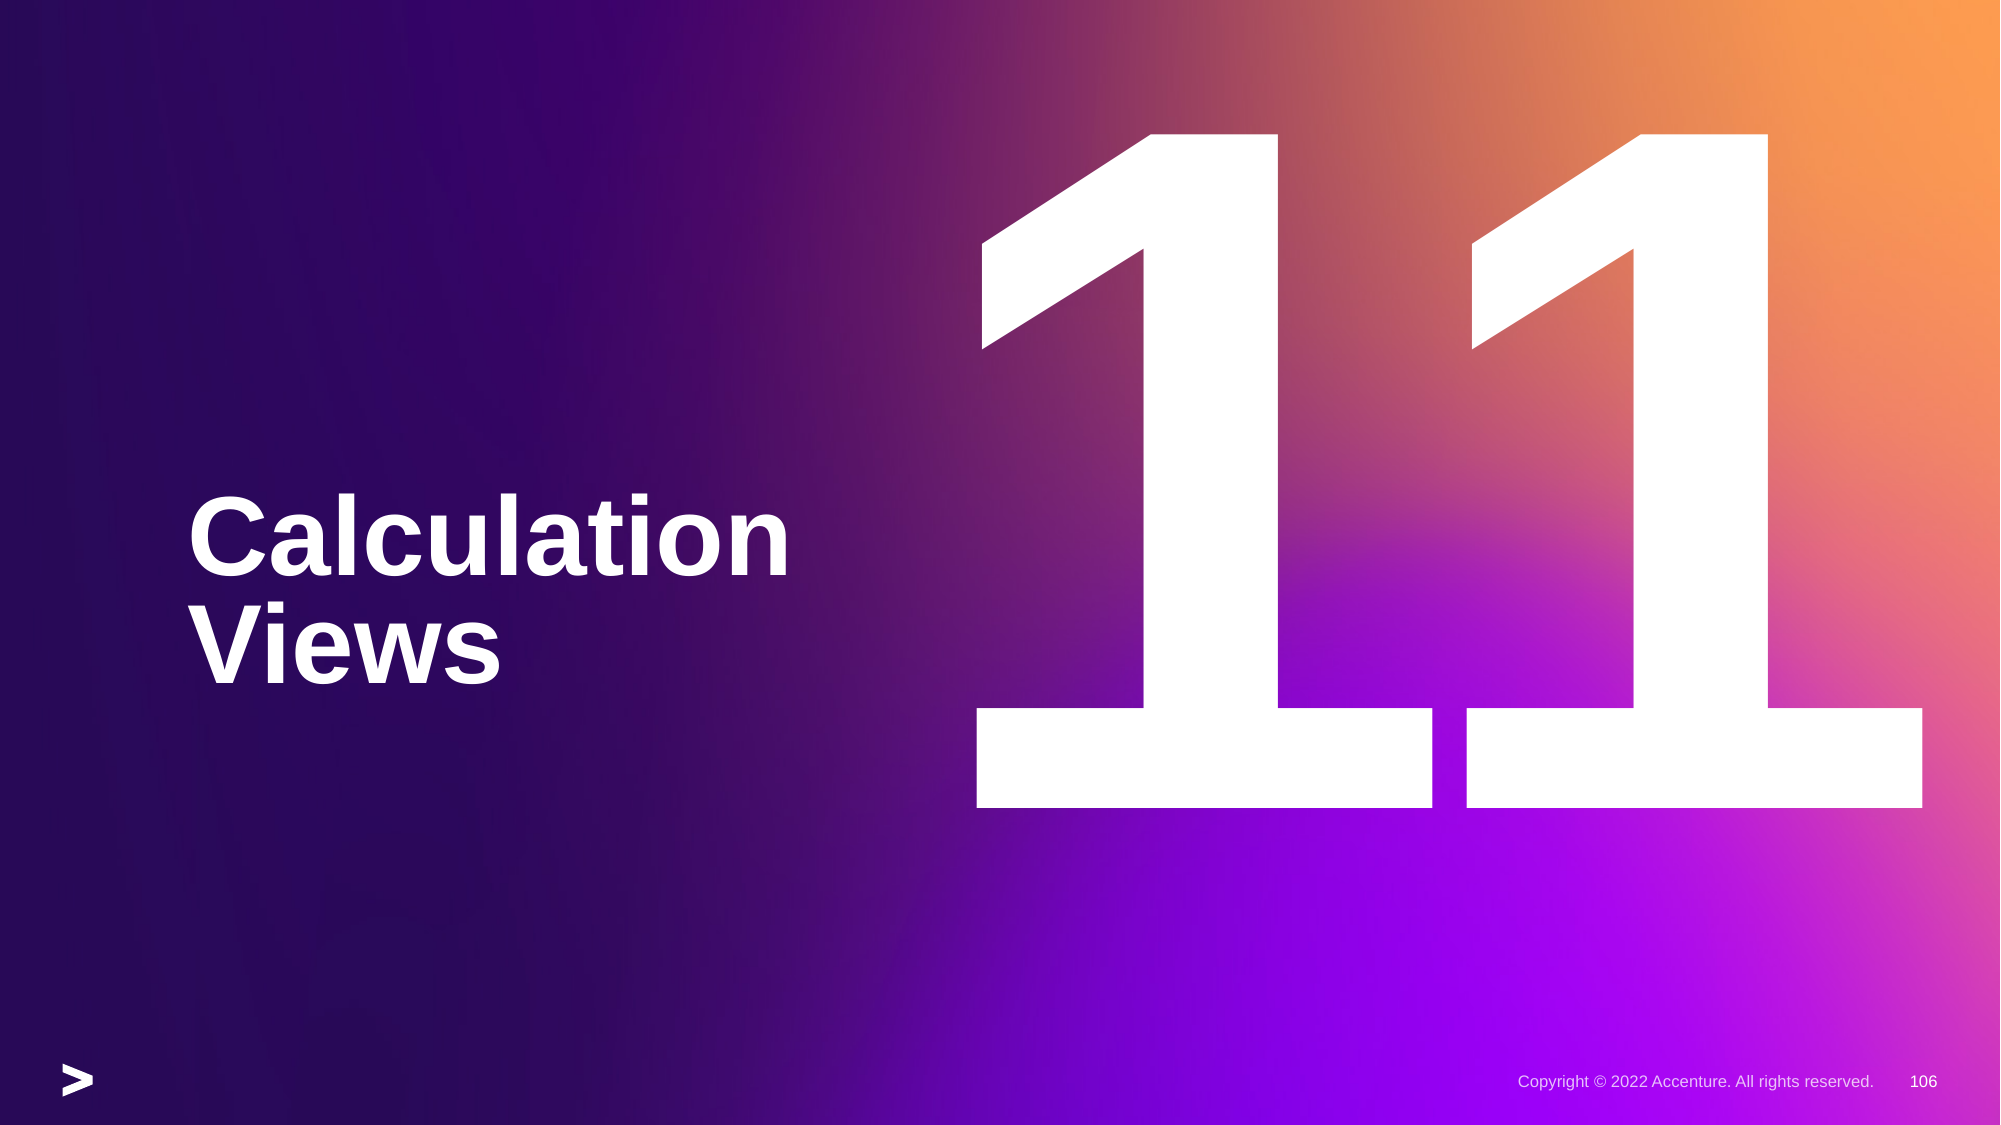

11
# Calculation Views
Copyright © 2022 Accenture. All rights reserved.
106